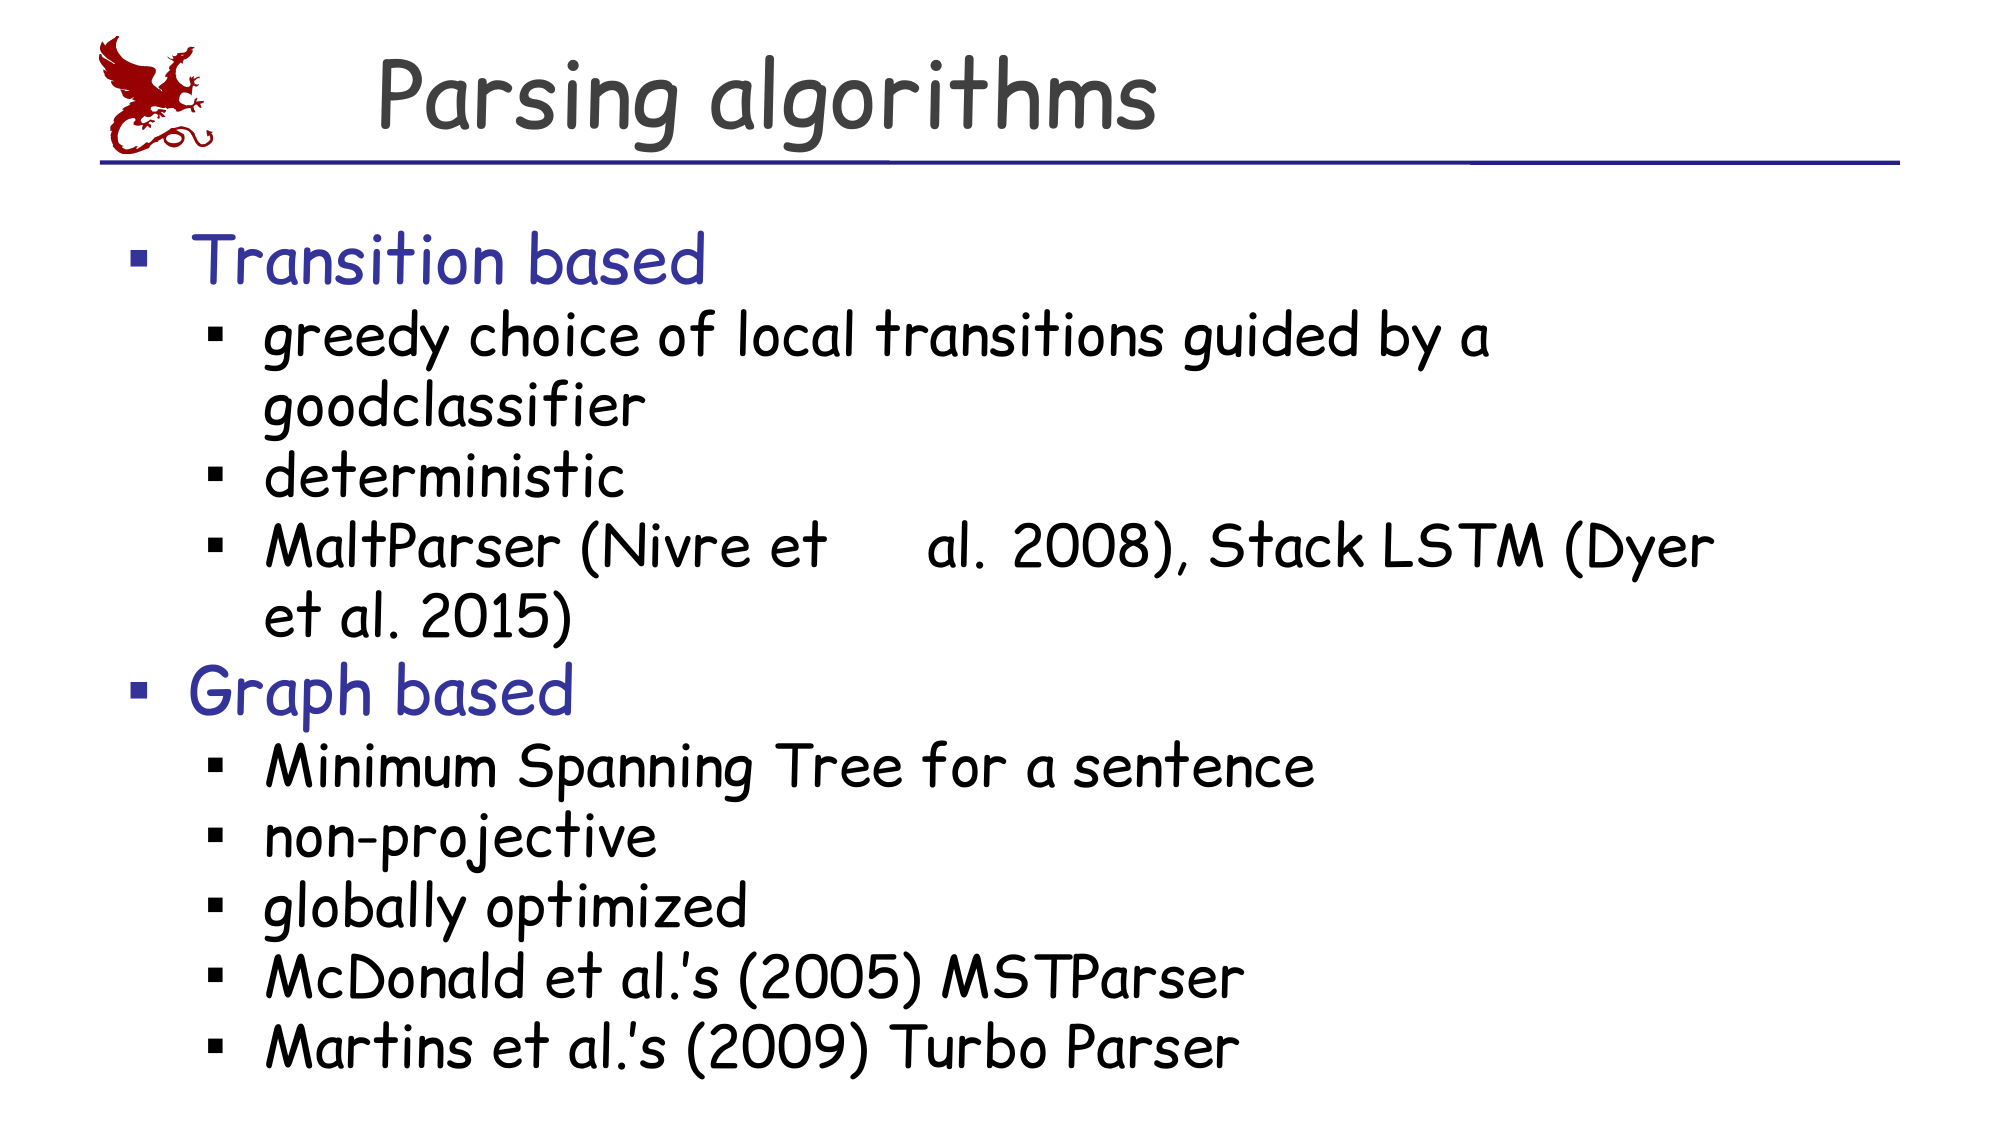

# Parsing algorithms
Transition based
greedy choice of local transitions guided by a goodclassifier
deterministic
MaltParser (Nivre et	al. 2008), Stack LSTM (Dyer et al. 2015)
Graph based
Minimum Spanning Tree for a sentence
non-projective
globally optimized
McDonald et al.’s (2005) MSTParser
Martins et al.’s (2009) Turbo Parser